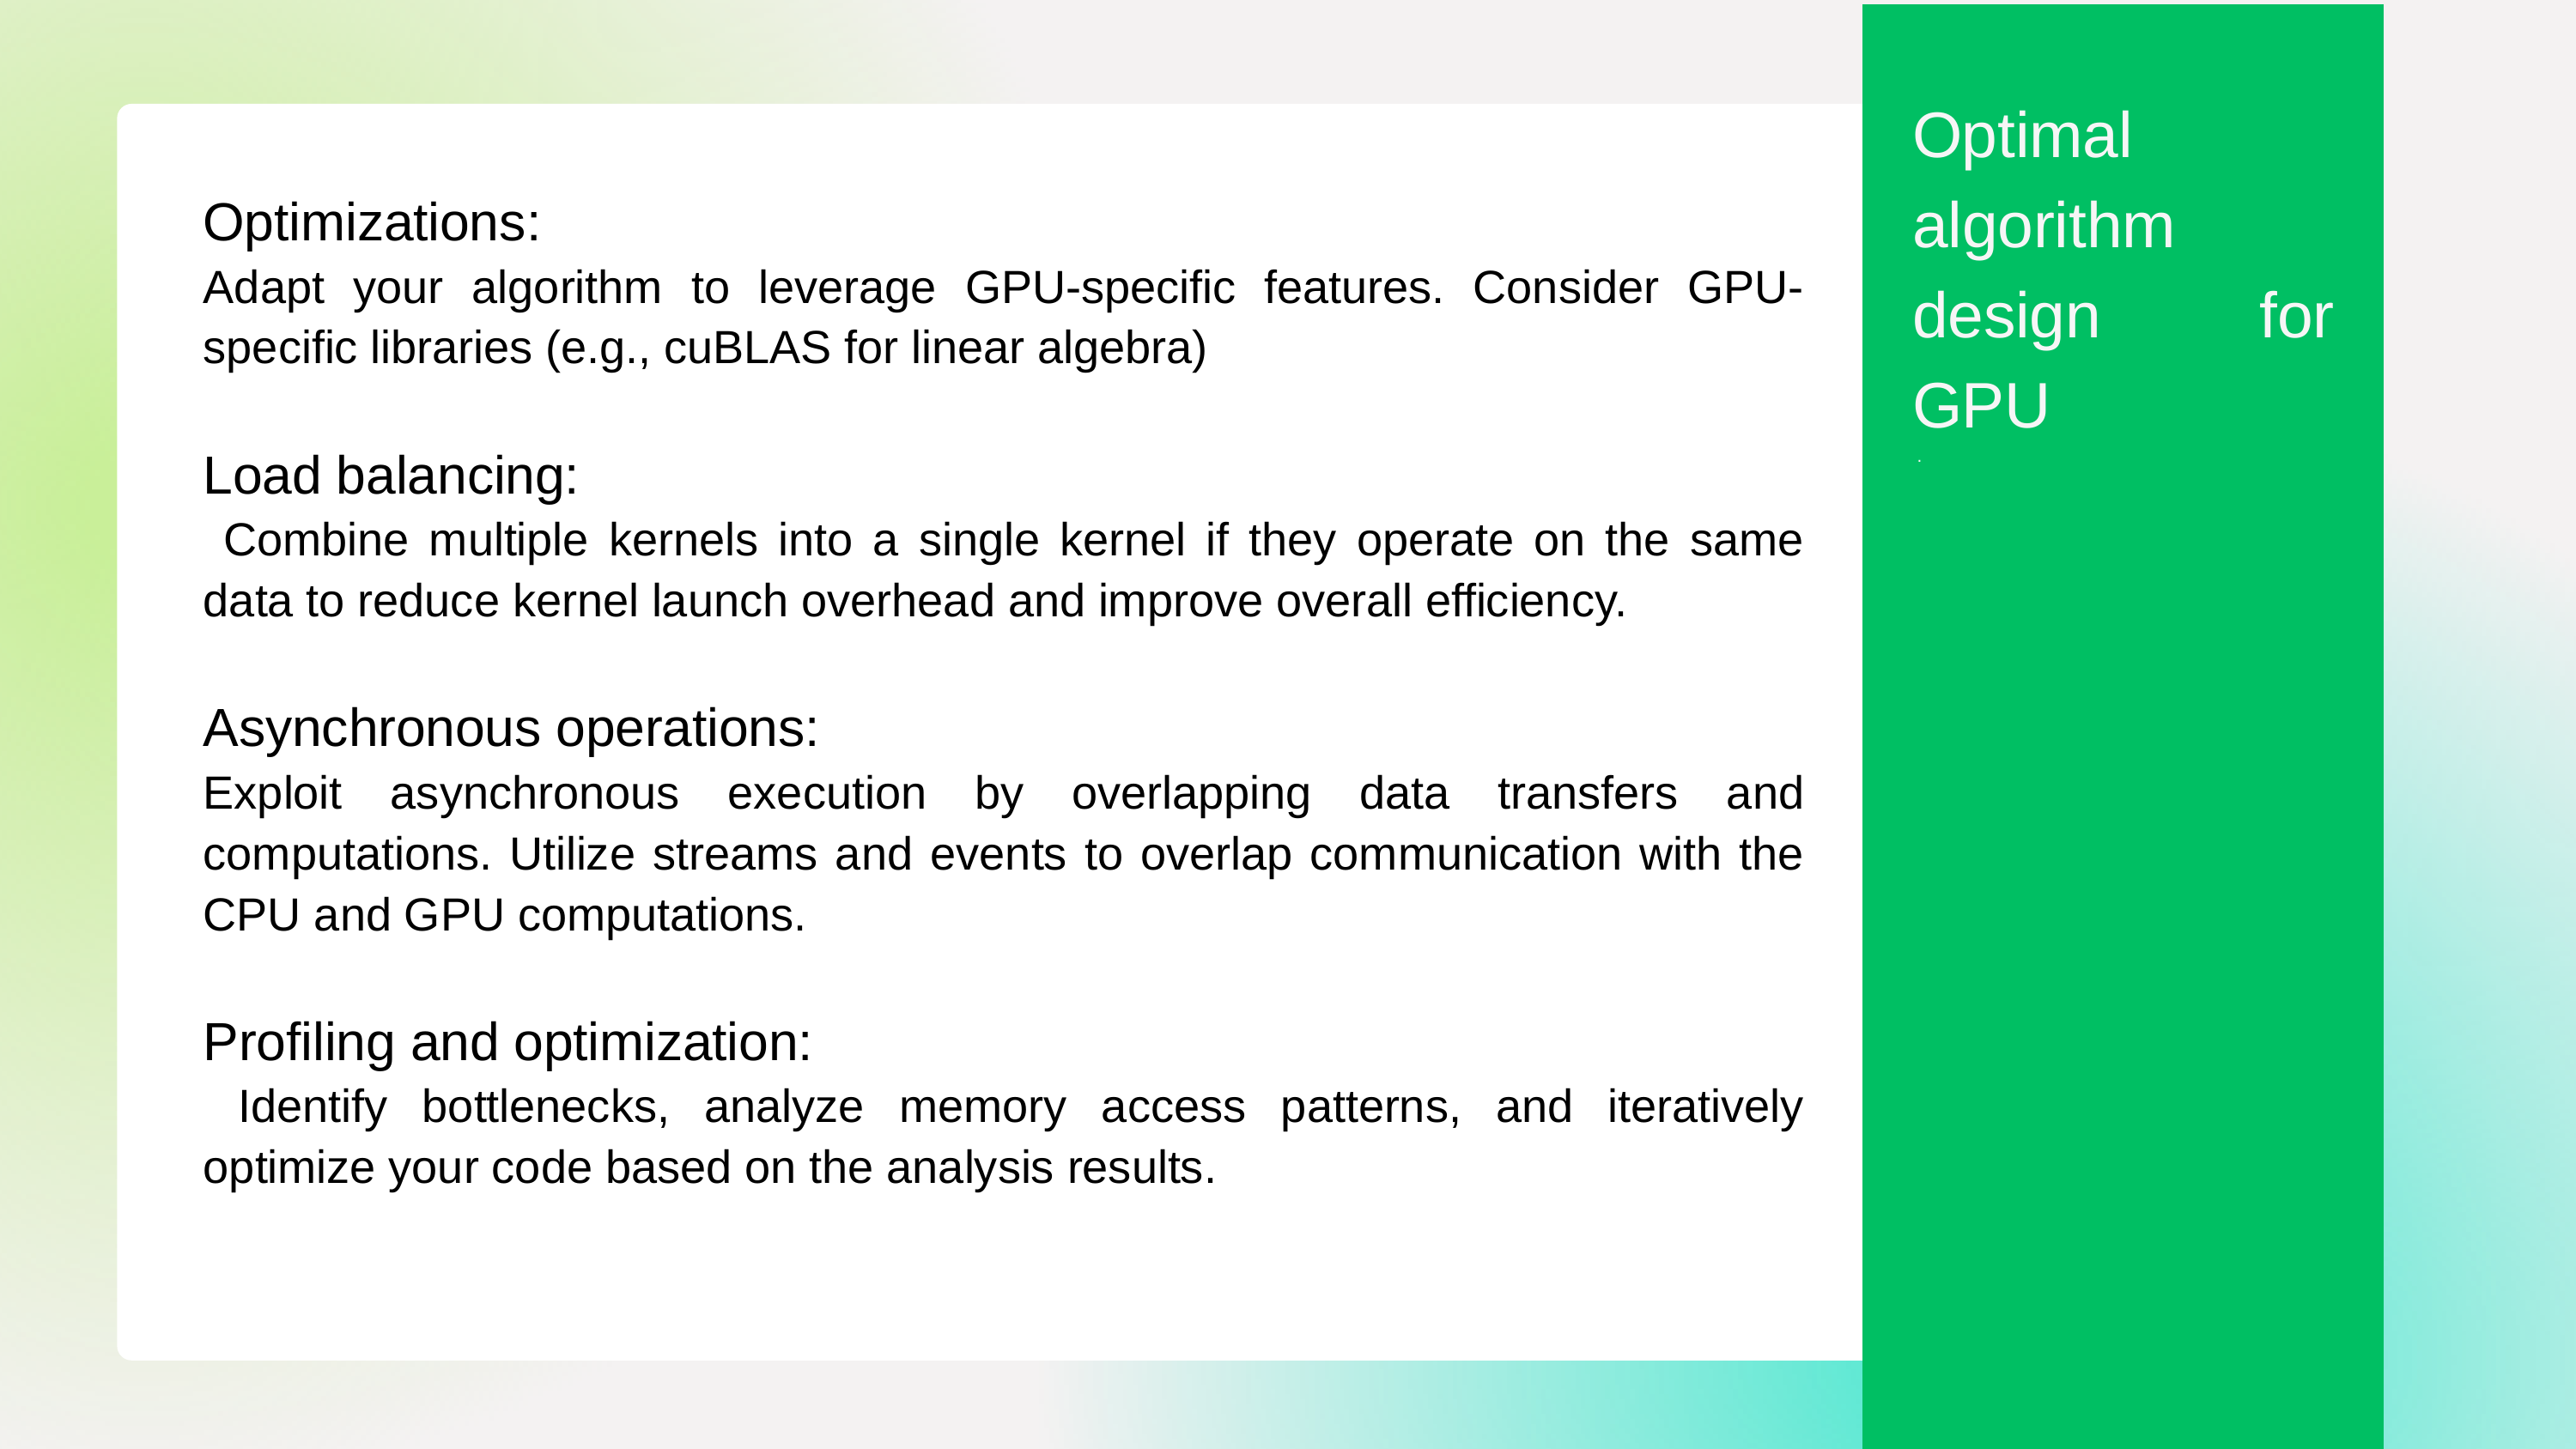

Optimal algorithm design for GPU
 .

Optimizations:
Adapt your algorithm to leverage GPU-specific features. Consider GPU-specific libraries (e.g., cuBLAS for linear algebra)

Load balancing:
 Combine multiple kernels into a single kernel if they operate on the same data to reduce kernel launch overhead and improve overall efficiency.

Asynchronous operations:
Exploit asynchronous execution by overlapping data transfers and computations. Utilize streams and events to overlap communication with the CPU and GPU computations.

Profiling and optimization:
 Identify bottlenecks, analyze memory access patterns, and iteratively optimize your code based on the analysis results.